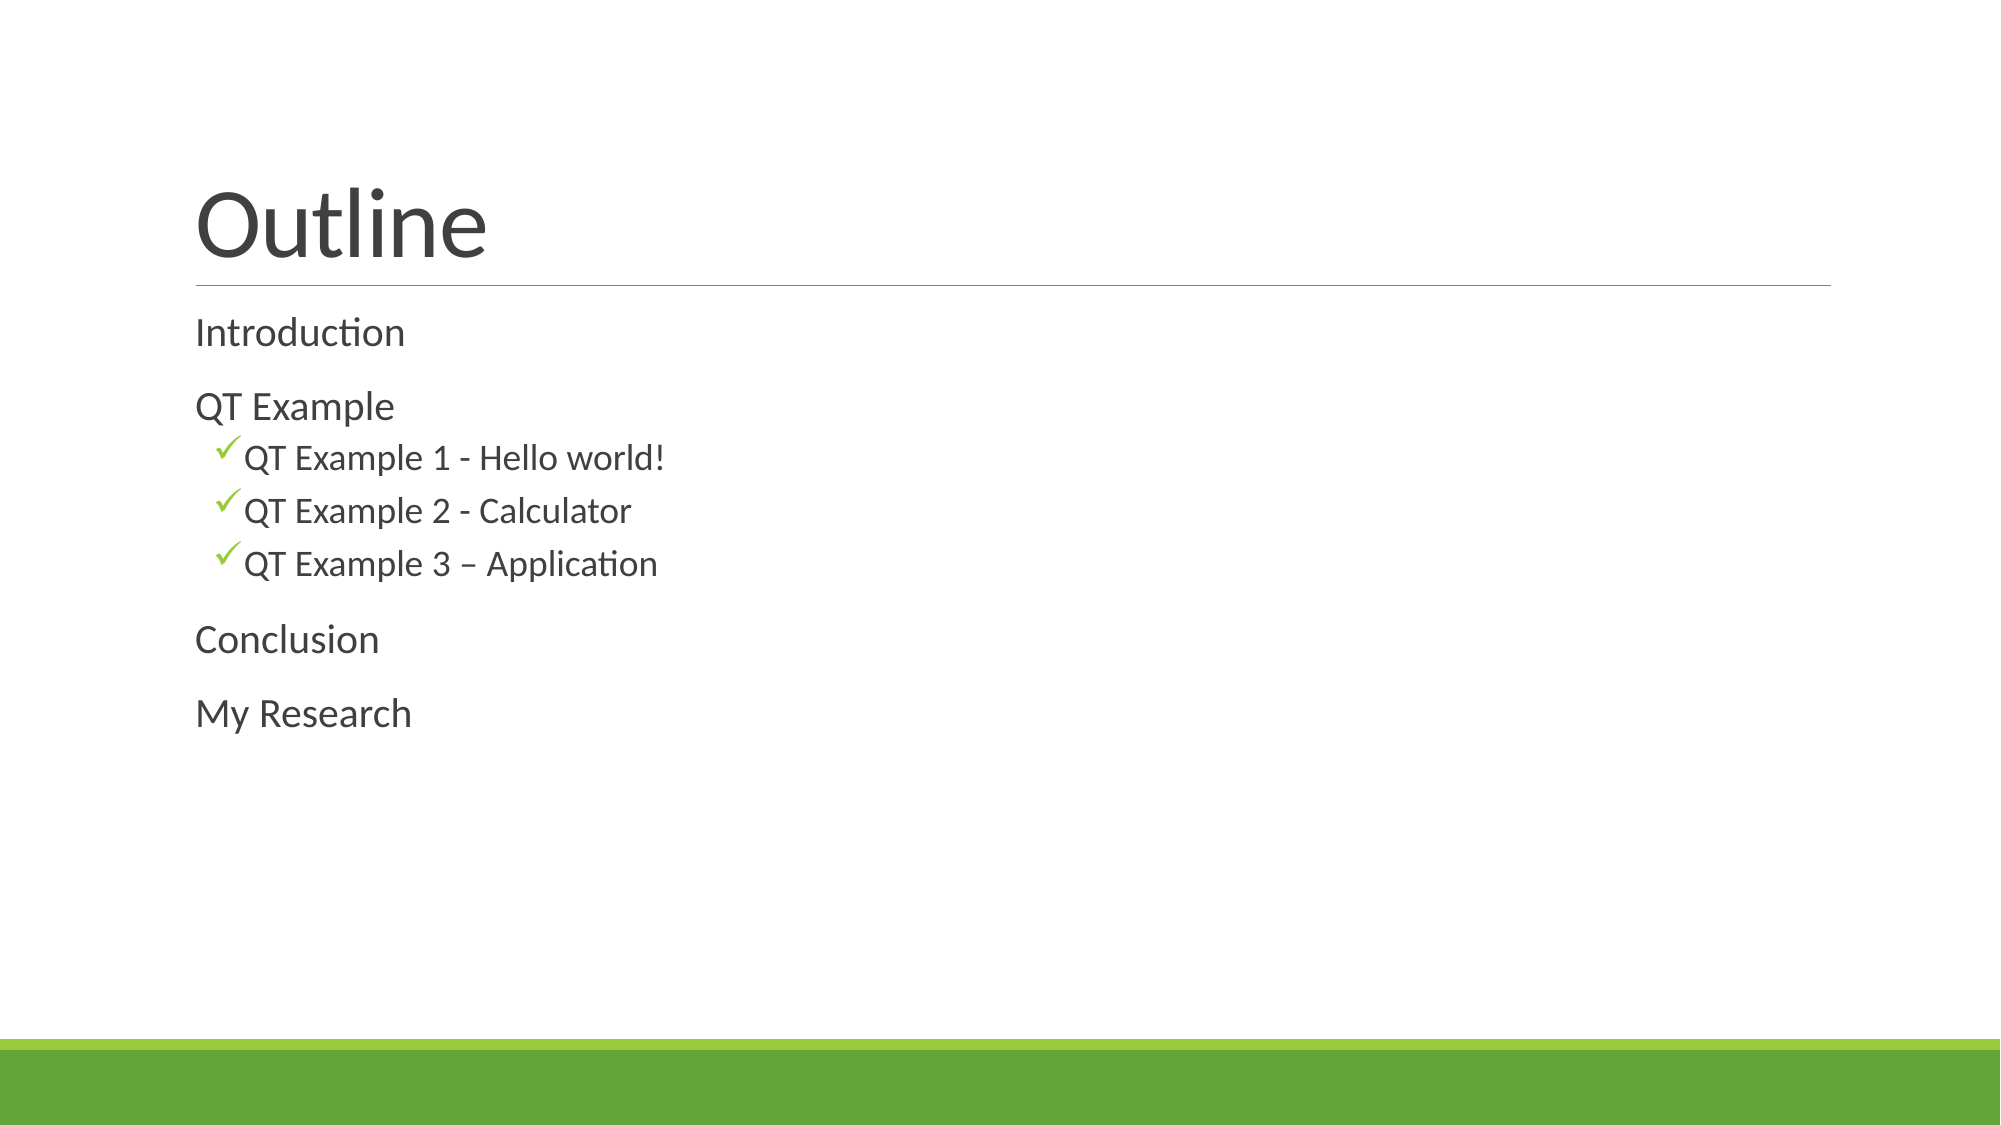

# Outline
Introduction
QT Example
QT Example 1 - Hello world!
QT Example 2 - Calculator
QT Example 3 – Application
Conclusion
My Research